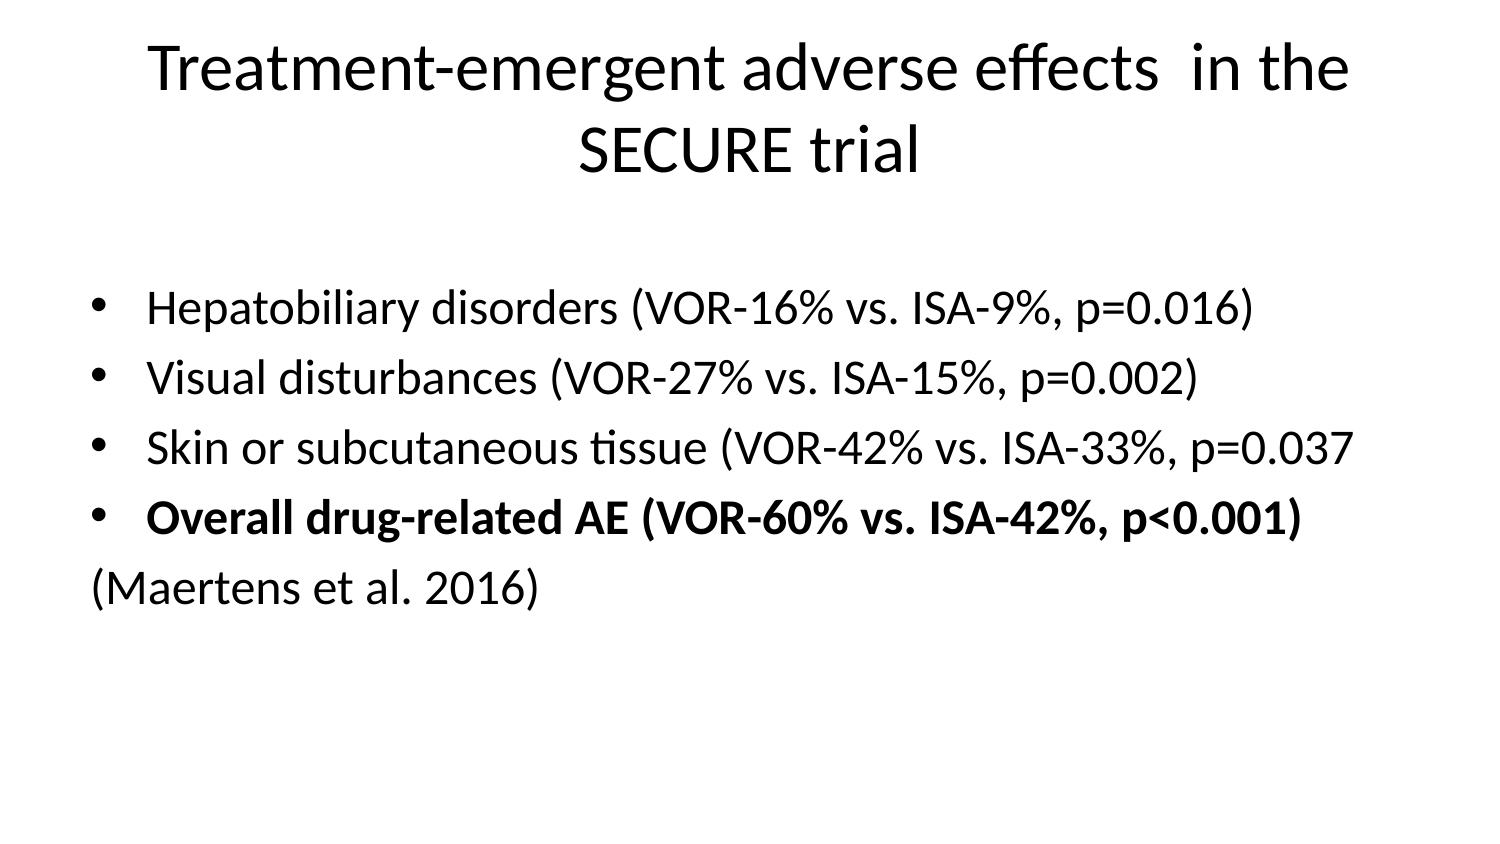

# Treatment-emergent adverse effects  in the SECURE trial

Hepatobiliary disorders (VOR-16% vs. ISA-9%, p=0.016)
Visual disturbances (VOR-27% vs. ISA-15%, p=0.002)
Skin or subcutaneous tissue (VOR-42% vs. ISA-33%, p=0.037
Overall drug-related AE (VOR-60% vs. ISA-42%, p<0.001)
(Maertens et al. 2016)